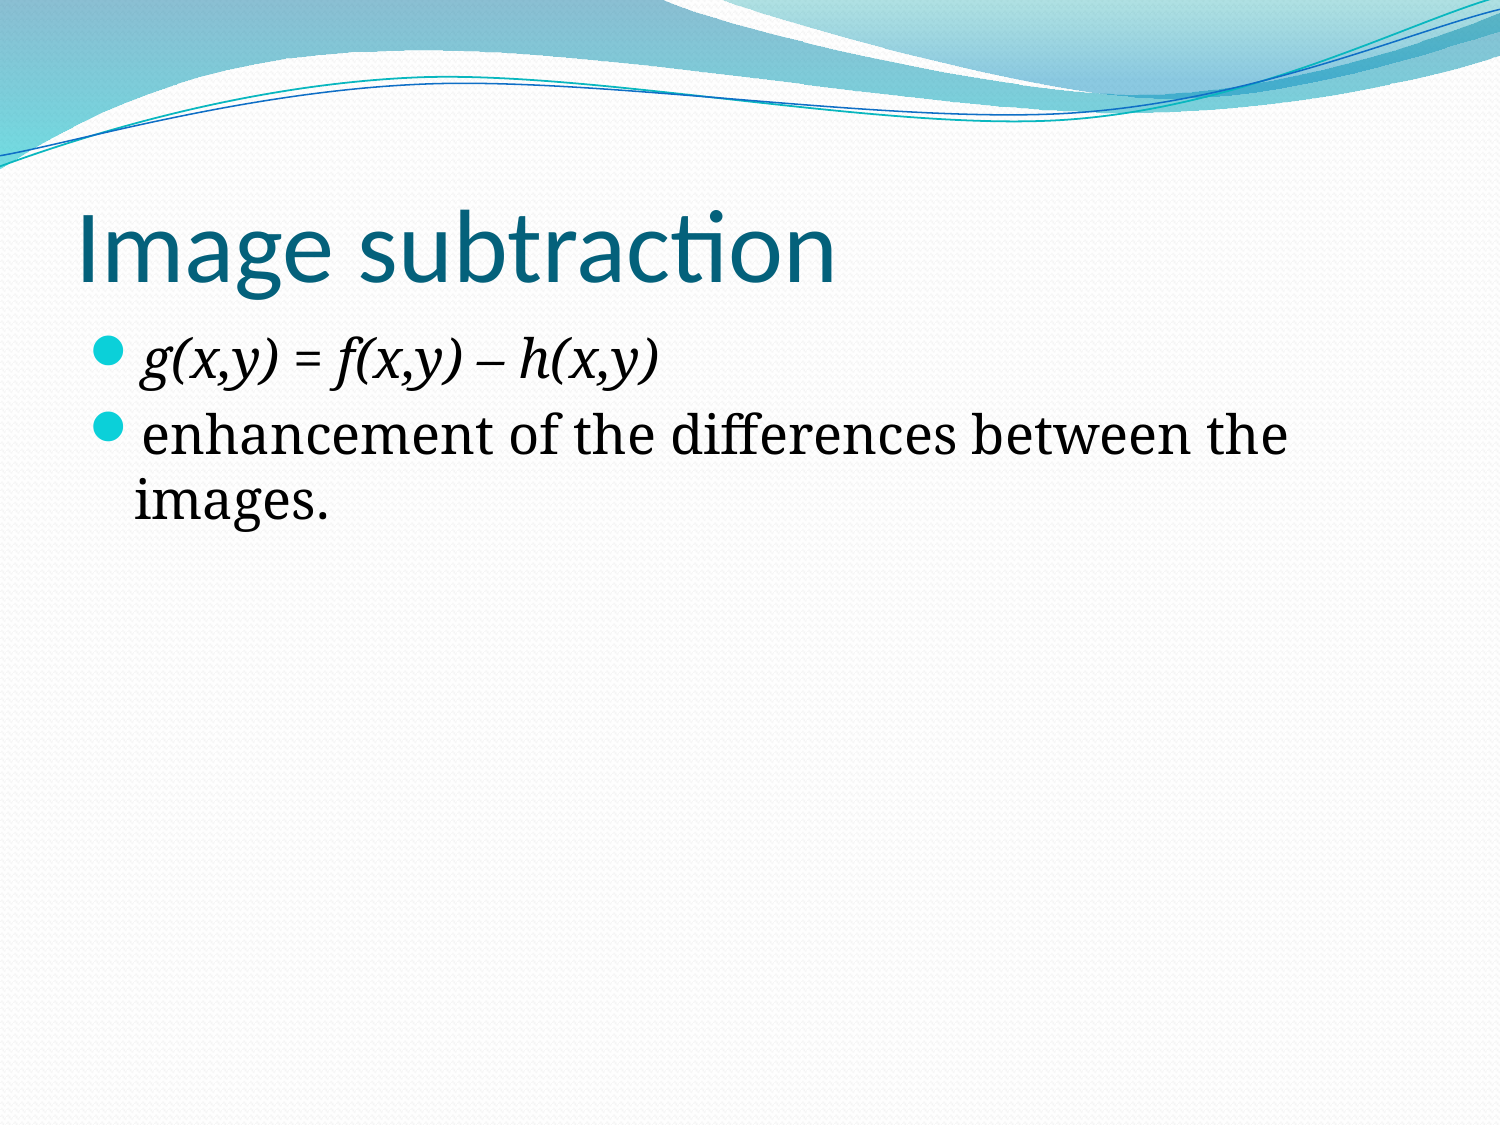

# Image subtraction
g(x,y) = f(x,y) – h(x,y)
enhancement of the differences between the images.